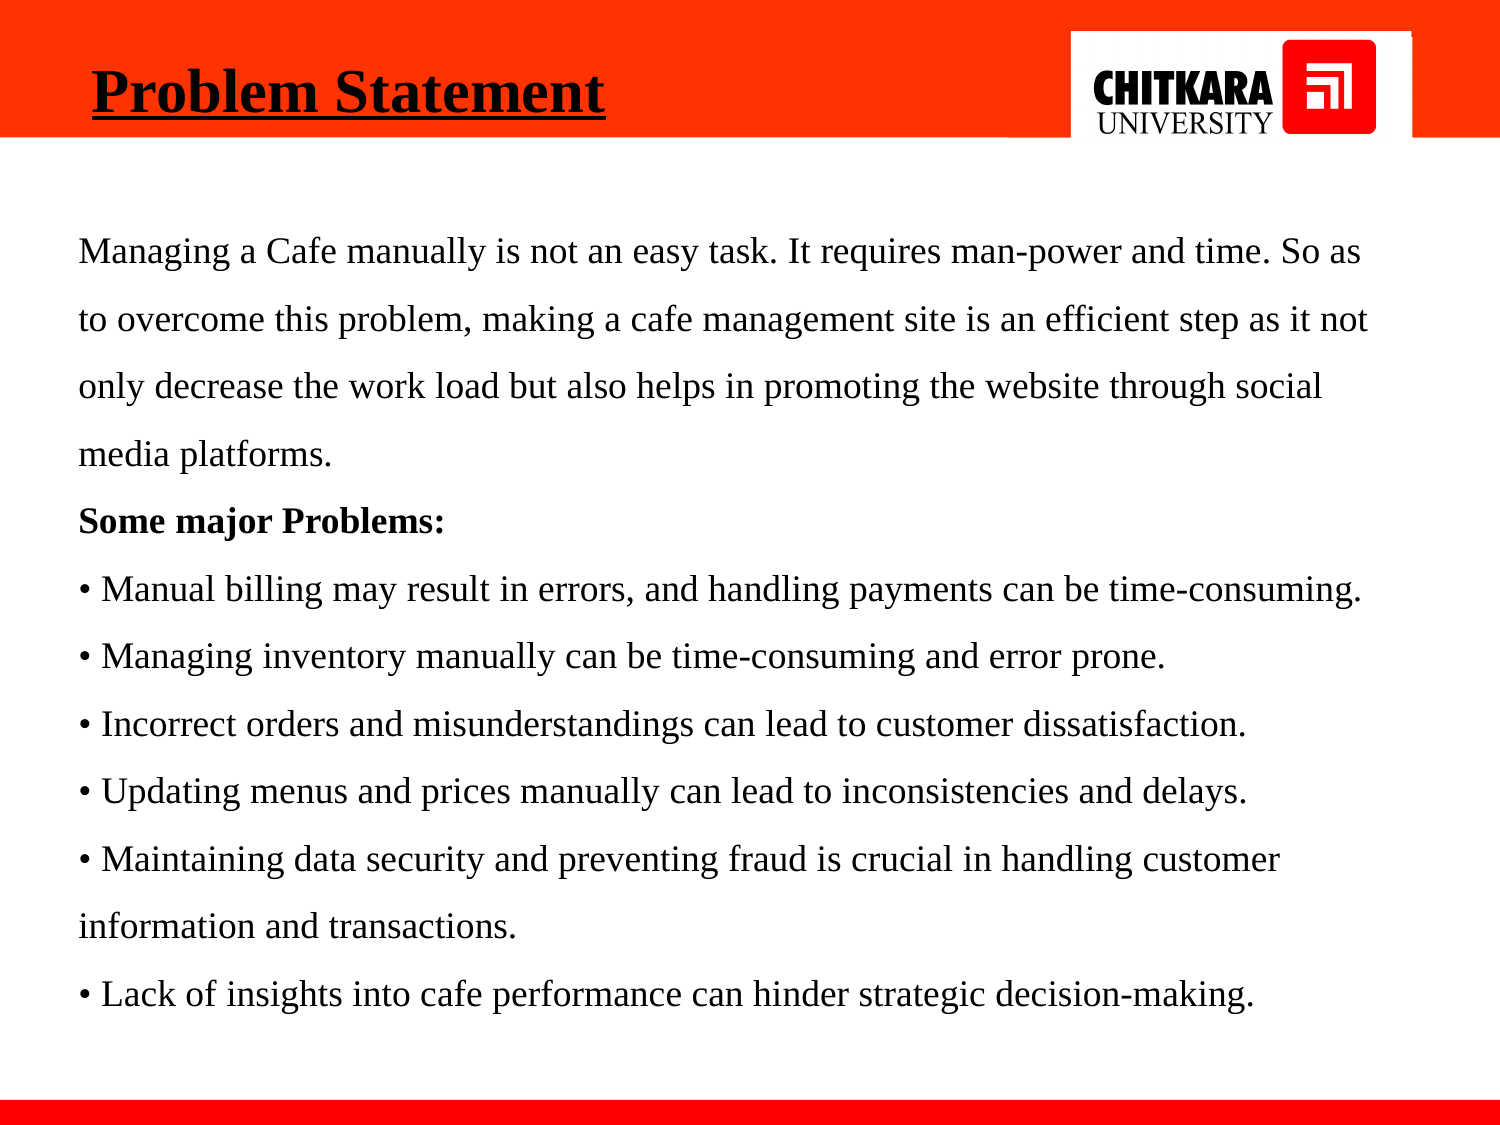

Problem Statement
Managing a Cafe manually is not an easy task. It requires man-power and time. So as to overcome this problem, making a cafe management site is an efficient step as it not only decrease the work load but also helps in promoting the website through social media platforms.
Some major Problems:
• Manual billing may result in errors, and handling payments can be time-consuming.
• Managing inventory manually can be time-consuming and error prone.
• Incorrect orders and misunderstandings can lead to customer dissatisfaction.
• Updating menus and prices manually can lead to inconsistencies and delays.
• Maintaining data security and preventing fraud is crucial in handling customer information and transactions.
• Lack of insights into cafe performance can hinder strategic decision-making.